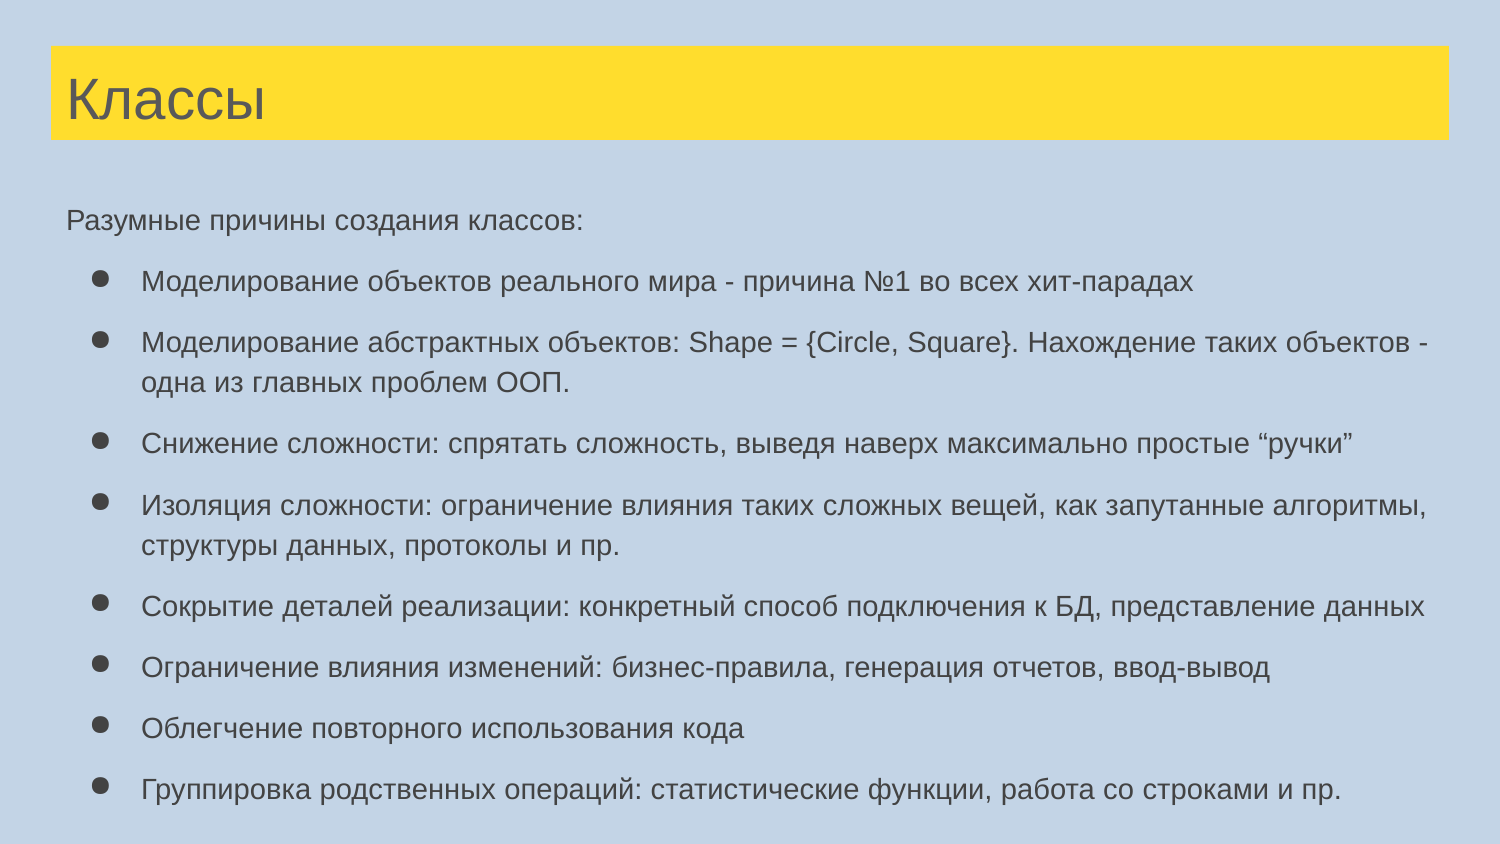

# Классы
Разумные причины создания классов:
Моделирование объектов реального мира - причина №1 во всех хит-парадах
Моделирование абстрактных объектов: Shape = {Circle, Square}. Нахождение таких объектов - одна из главных проблем ООП.
Снижение сложности: спрятать сложность, выведя наверх максимально простые “ручки”
Изоляция сложности: ограничение влияния таких сложных вещей, как запутанные алгоритмы, структуры данных, протоколы и пр.
Сокрытие деталей реализации: конкретный способ подключения к БД, представление данных
Ограничение влияния изменений: бизнес-правила, генерация отчетов, ввод-вывод
Облегчение повторного использования кода
Группировка родственных операций: статистические функции, работа со строками и пр.